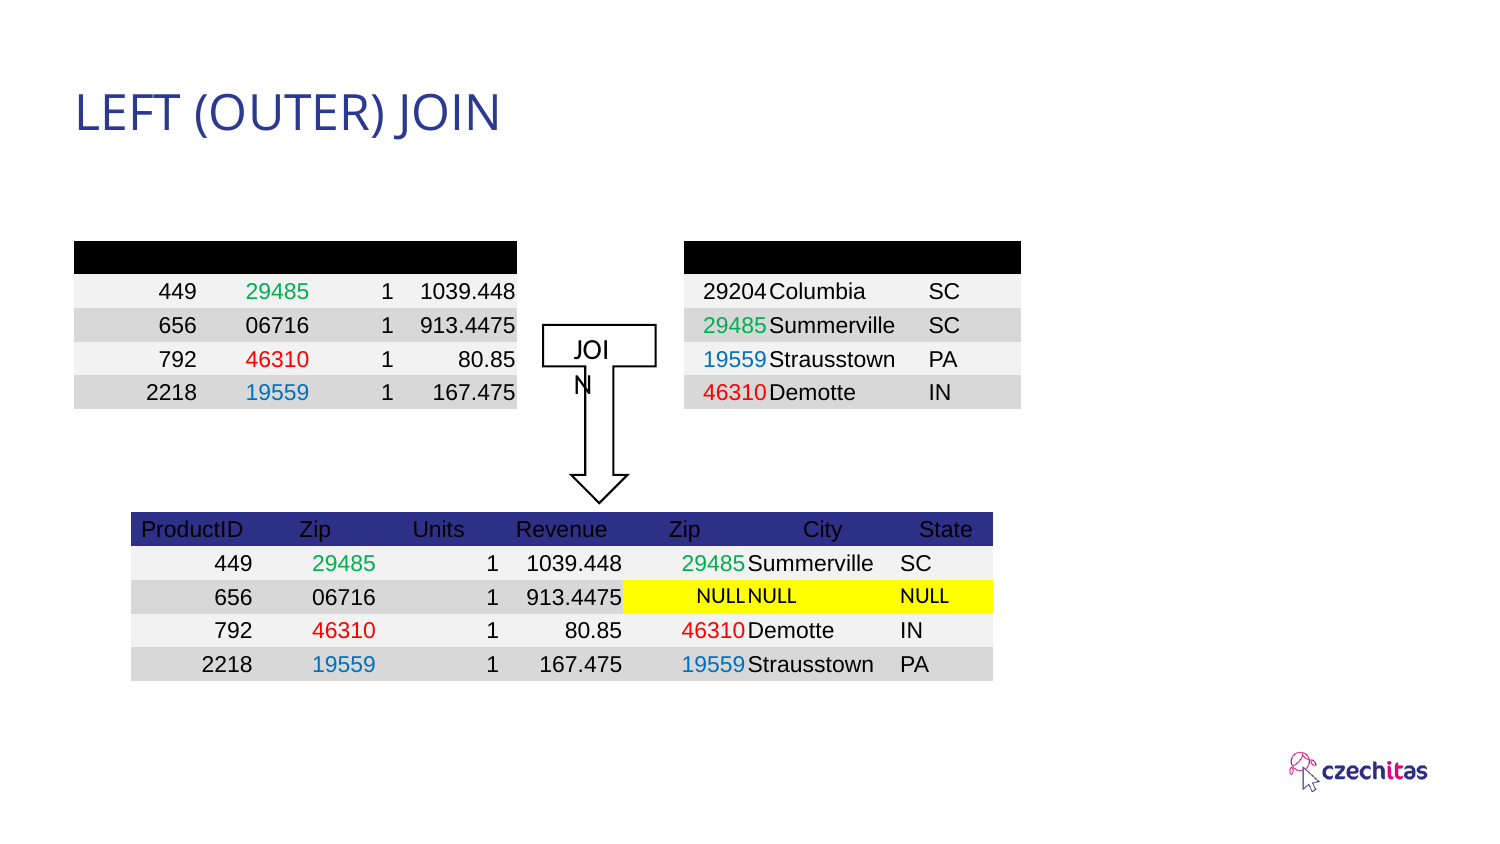

# LEFT (OUTER) JOIN
| ProductID | Zip | Units | Revenue |
| --- | --- | --- | --- |
| 449 | 29485 | 1 | 1039.448 |
| 656 | 06716 | 1 | 913.4475 |
| 792 | 46310 | 1 | 80.85 |
| 2218 | 19559 | 1 | 167.475 |
| Zip | City | State |
| --- | --- | --- |
| 29204 | Columbia | SC |
| 29485 | Summerville | SC |
| 19559 | Strausstown | PA |
| 46310 | Demotte | IN |
JOIN

| ProductID | Zip | Units | Revenue | Zip | City | State |
| --- | --- | --- | --- | --- | --- | --- |
| 449 | 29485 | 1 | 1039.448 | 29485 | Summerville | SC |
| 656 | 06716 | 1 | 913.4475 | NULL | NULL | NULL |
| 792 | 46310 | 1 | 80.85 | 46310 | Demotte | IN |
| 2218 | 19559 | 1 | 167.475 | 19559 | Strausstown | PA |